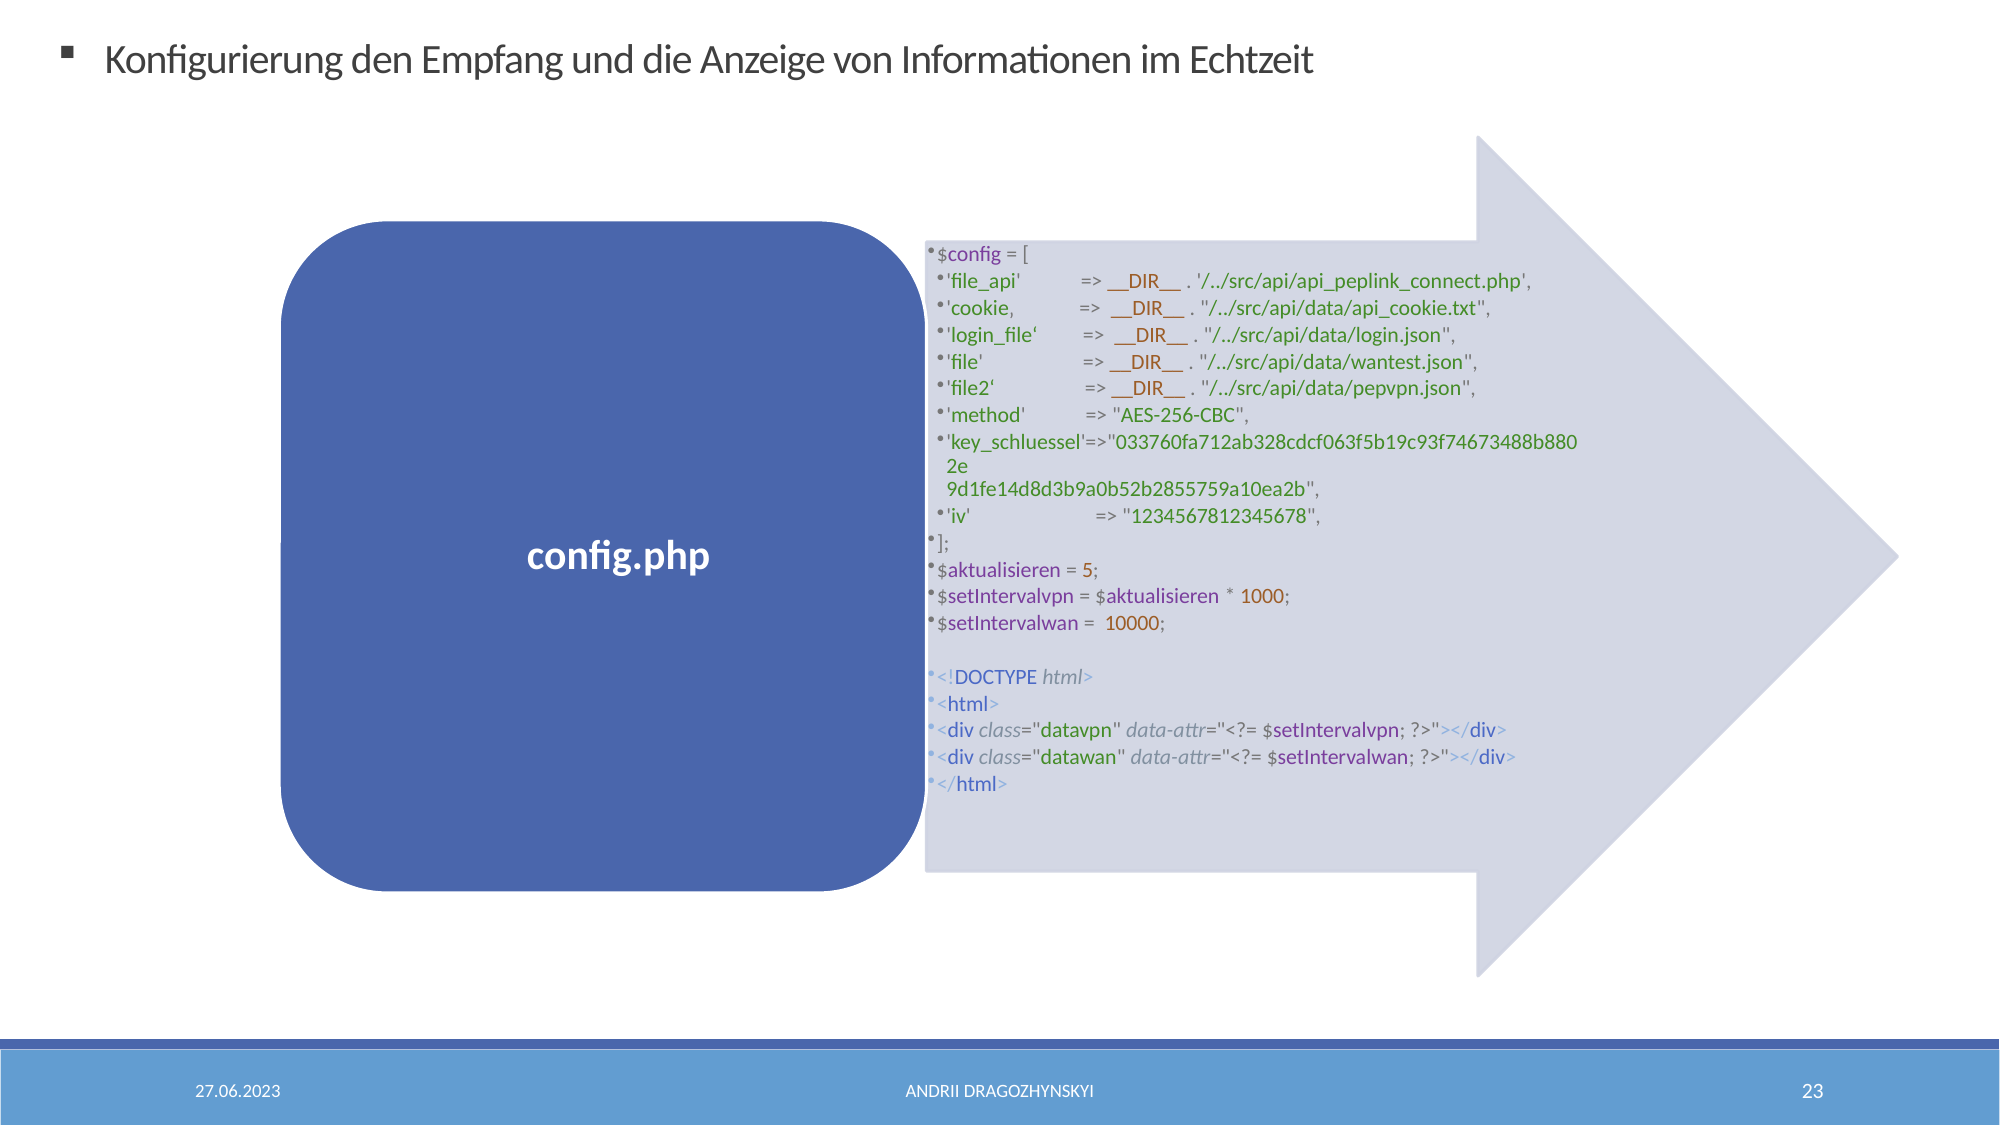

Konfigurierung den Empfang und die Anzeige von Informationen im Echtzeit
$config = [
'file_api'            => __DIR__ . '/../src/api/api_peplink_connect.php',
'cookie‚             =>  __DIR__ . "/../src/api/data/api_cookie.txt",
'login_file‘         =>  __DIR__ . "/../src/api/data/login.json",
'file'                    => __DIR__ . "/../src/api/data/wantest.json",
'file2‘                  => __DIR__ . "/../src/api/data/pepvpn.json",
'method'            => "AES-256-CBC",
'key_schluessel'=>"033760fa712ab328cdcf063f5b19c93f74673488b8802e                               		        9d1fe14d8d3b9a0b52b2855759a10ea2b",
'iv'                         => "1234567812345678",
];
$aktualisieren = 5;
$setIntervalvpn = $aktualisieren * 1000;
$setIntervalwan =  10000;

<!DOCTYPE html>
<html>
<div class="datavpn" data-attr="<?= $setIntervalvpn; ?>"></div>
<div class="datawan" data-attr="<?= $setIntervalwan; ?>"></div>
</html>
config.php
27.06.2023
Andrii Dra󠆴gozhynskyi
23